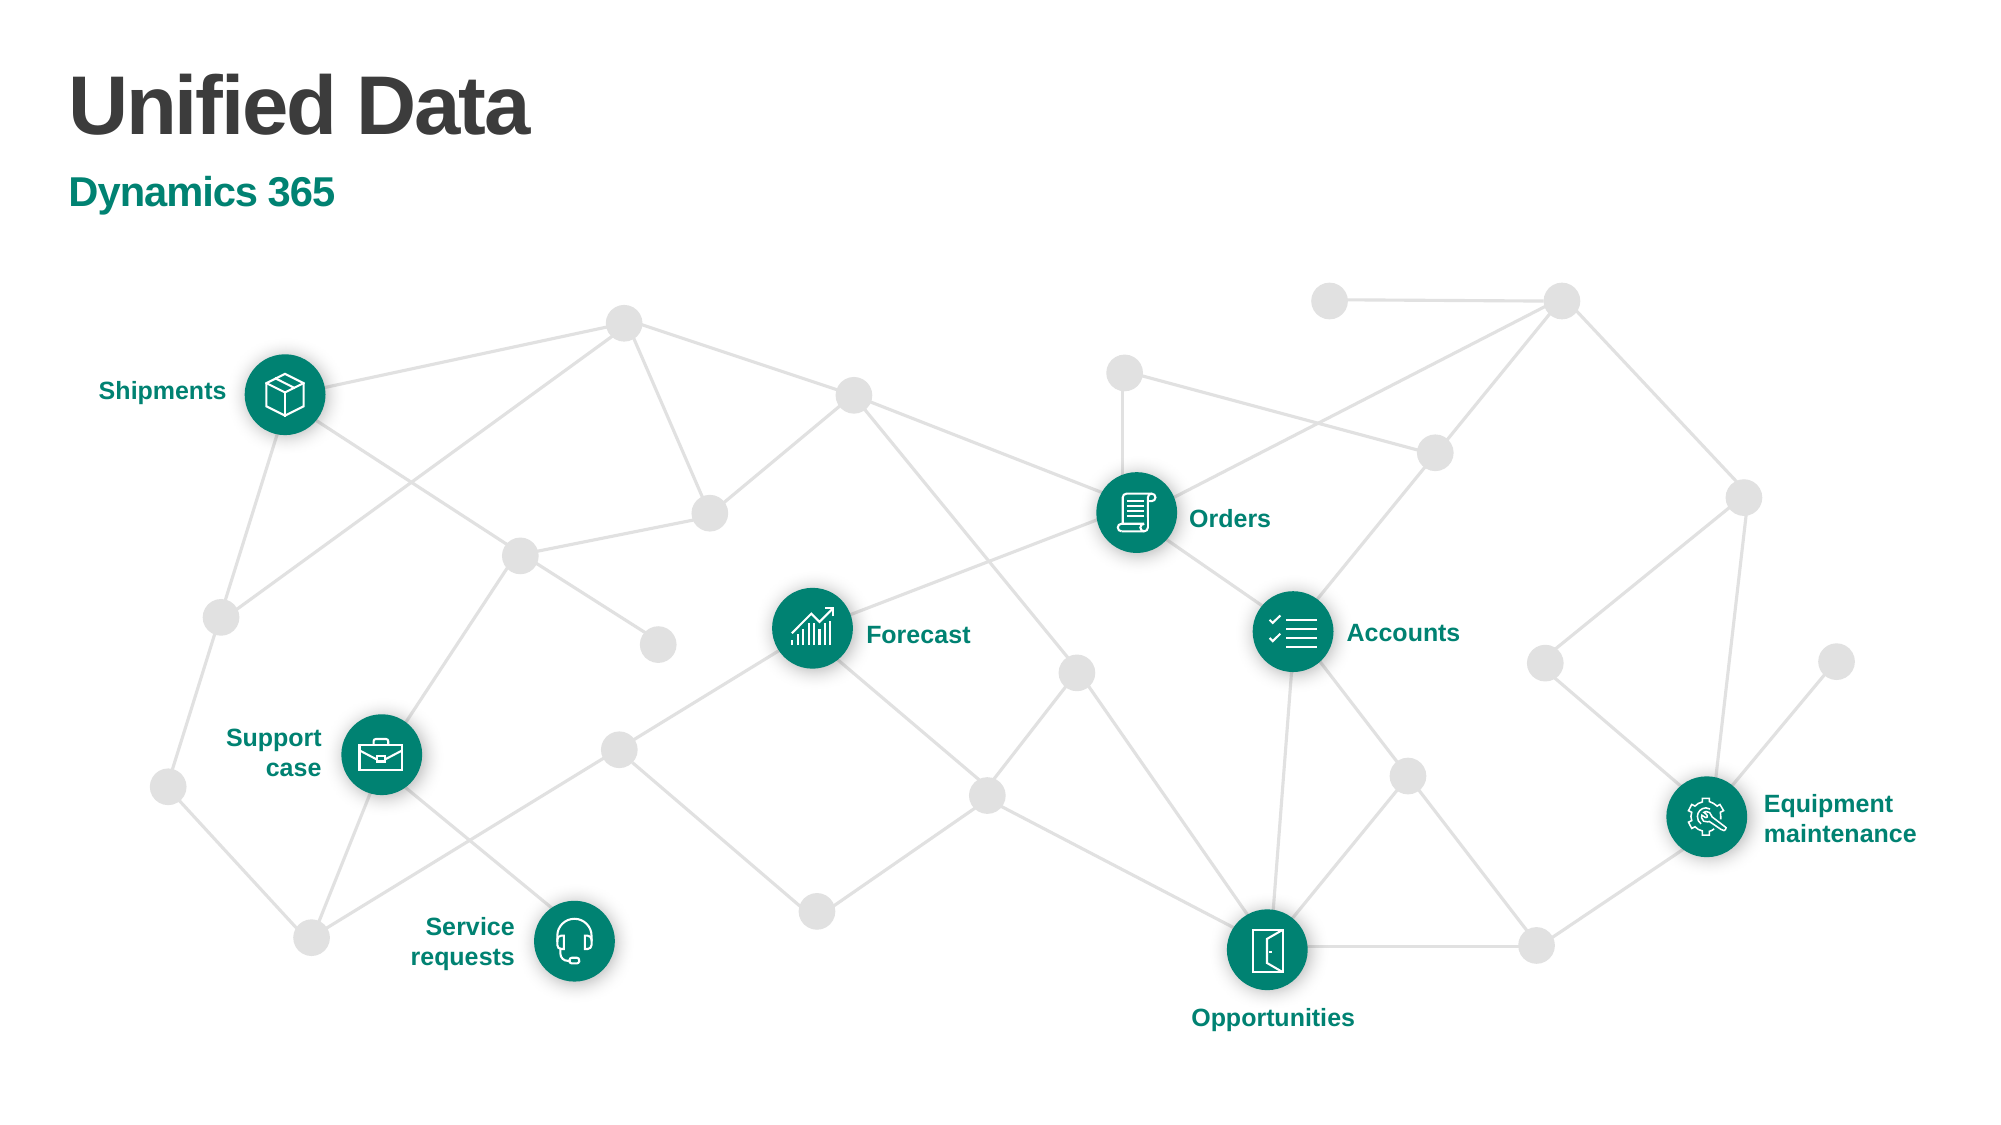

# Unified Data
Dynamics 365

Shipments

Orders

Accounts
Forecast

Support
case

Equipment
maintenance

Service
requests

Opportunities